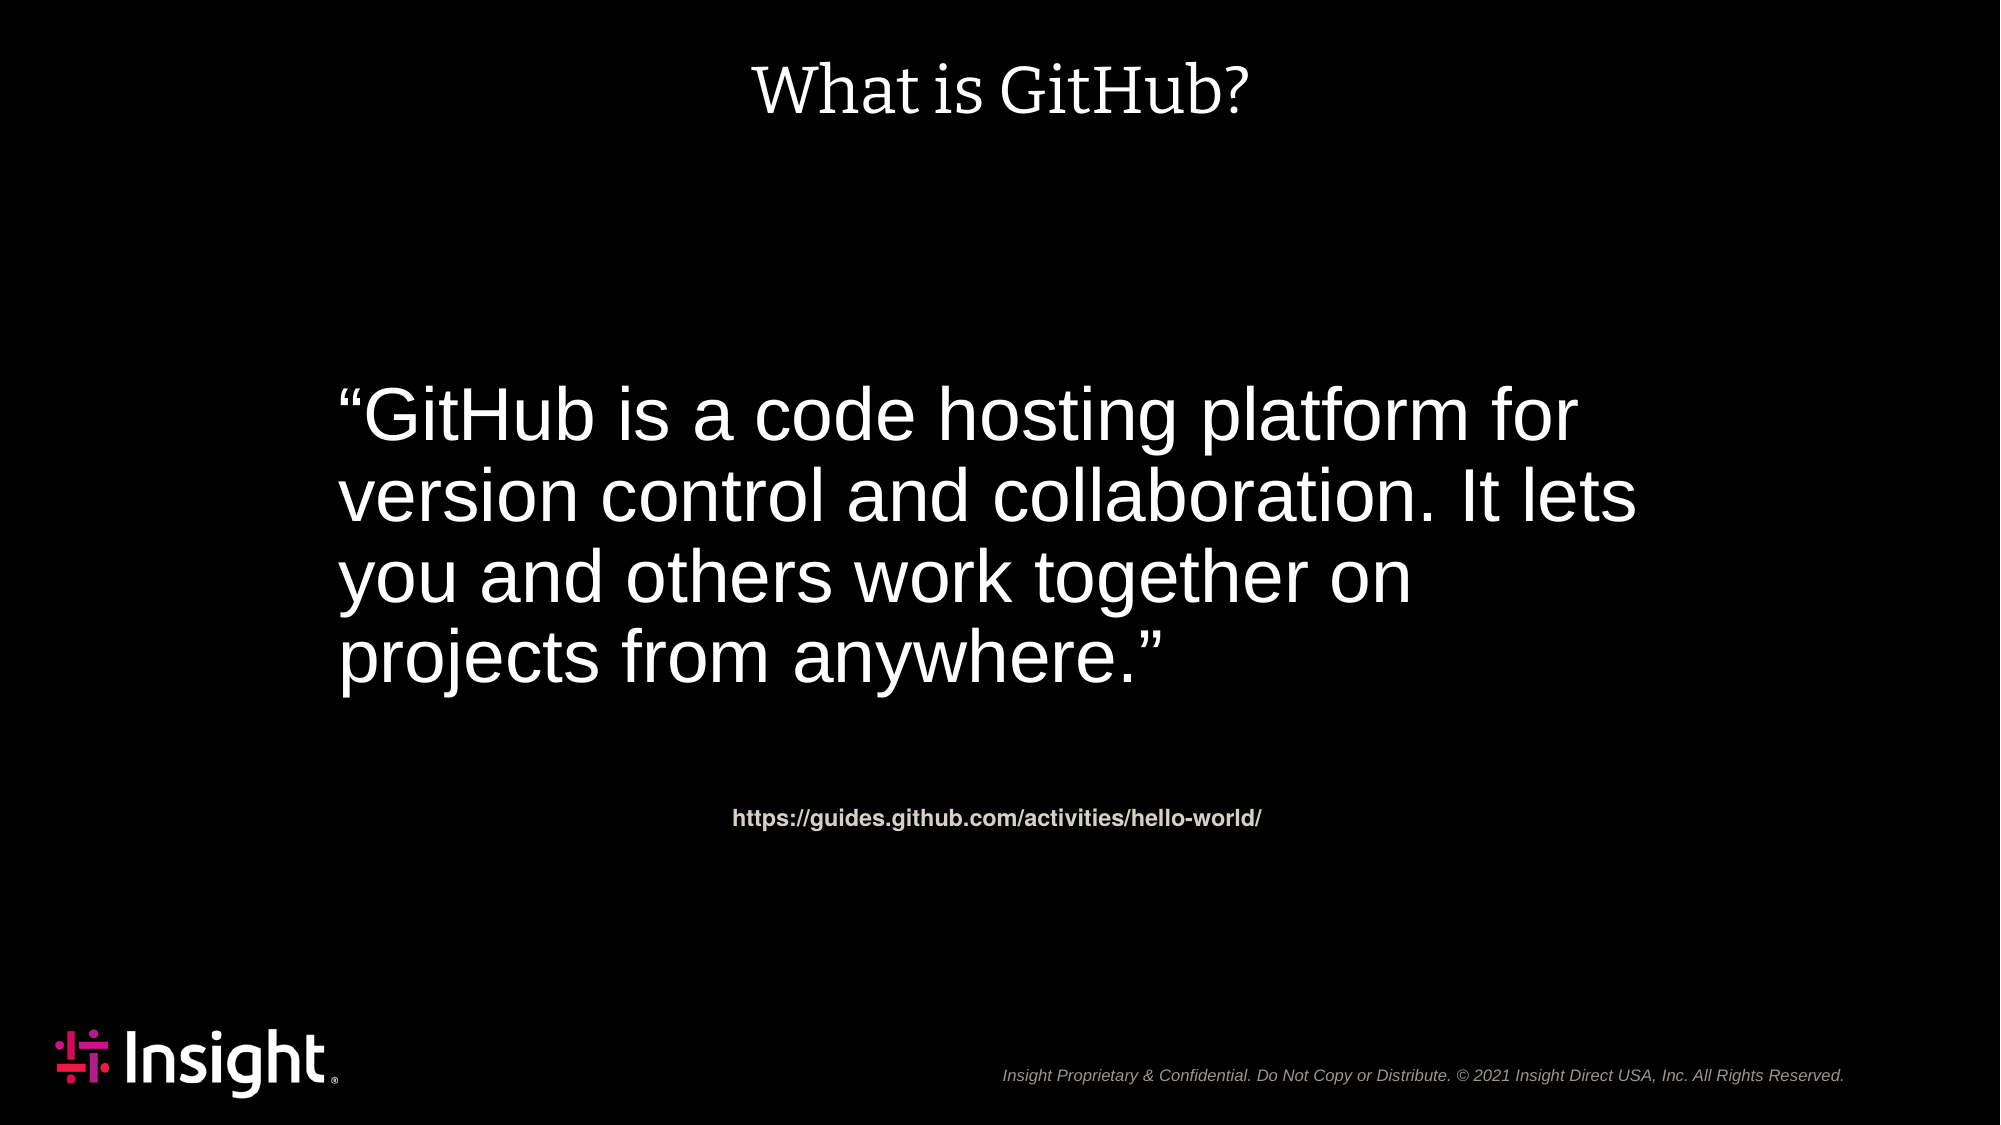

What is GitHub?

“GitHub is a code hosting platform for version control and collaboration. It lets you and others work together on projects from anywhere.”
https://guides.github.com/activities/hello-world/